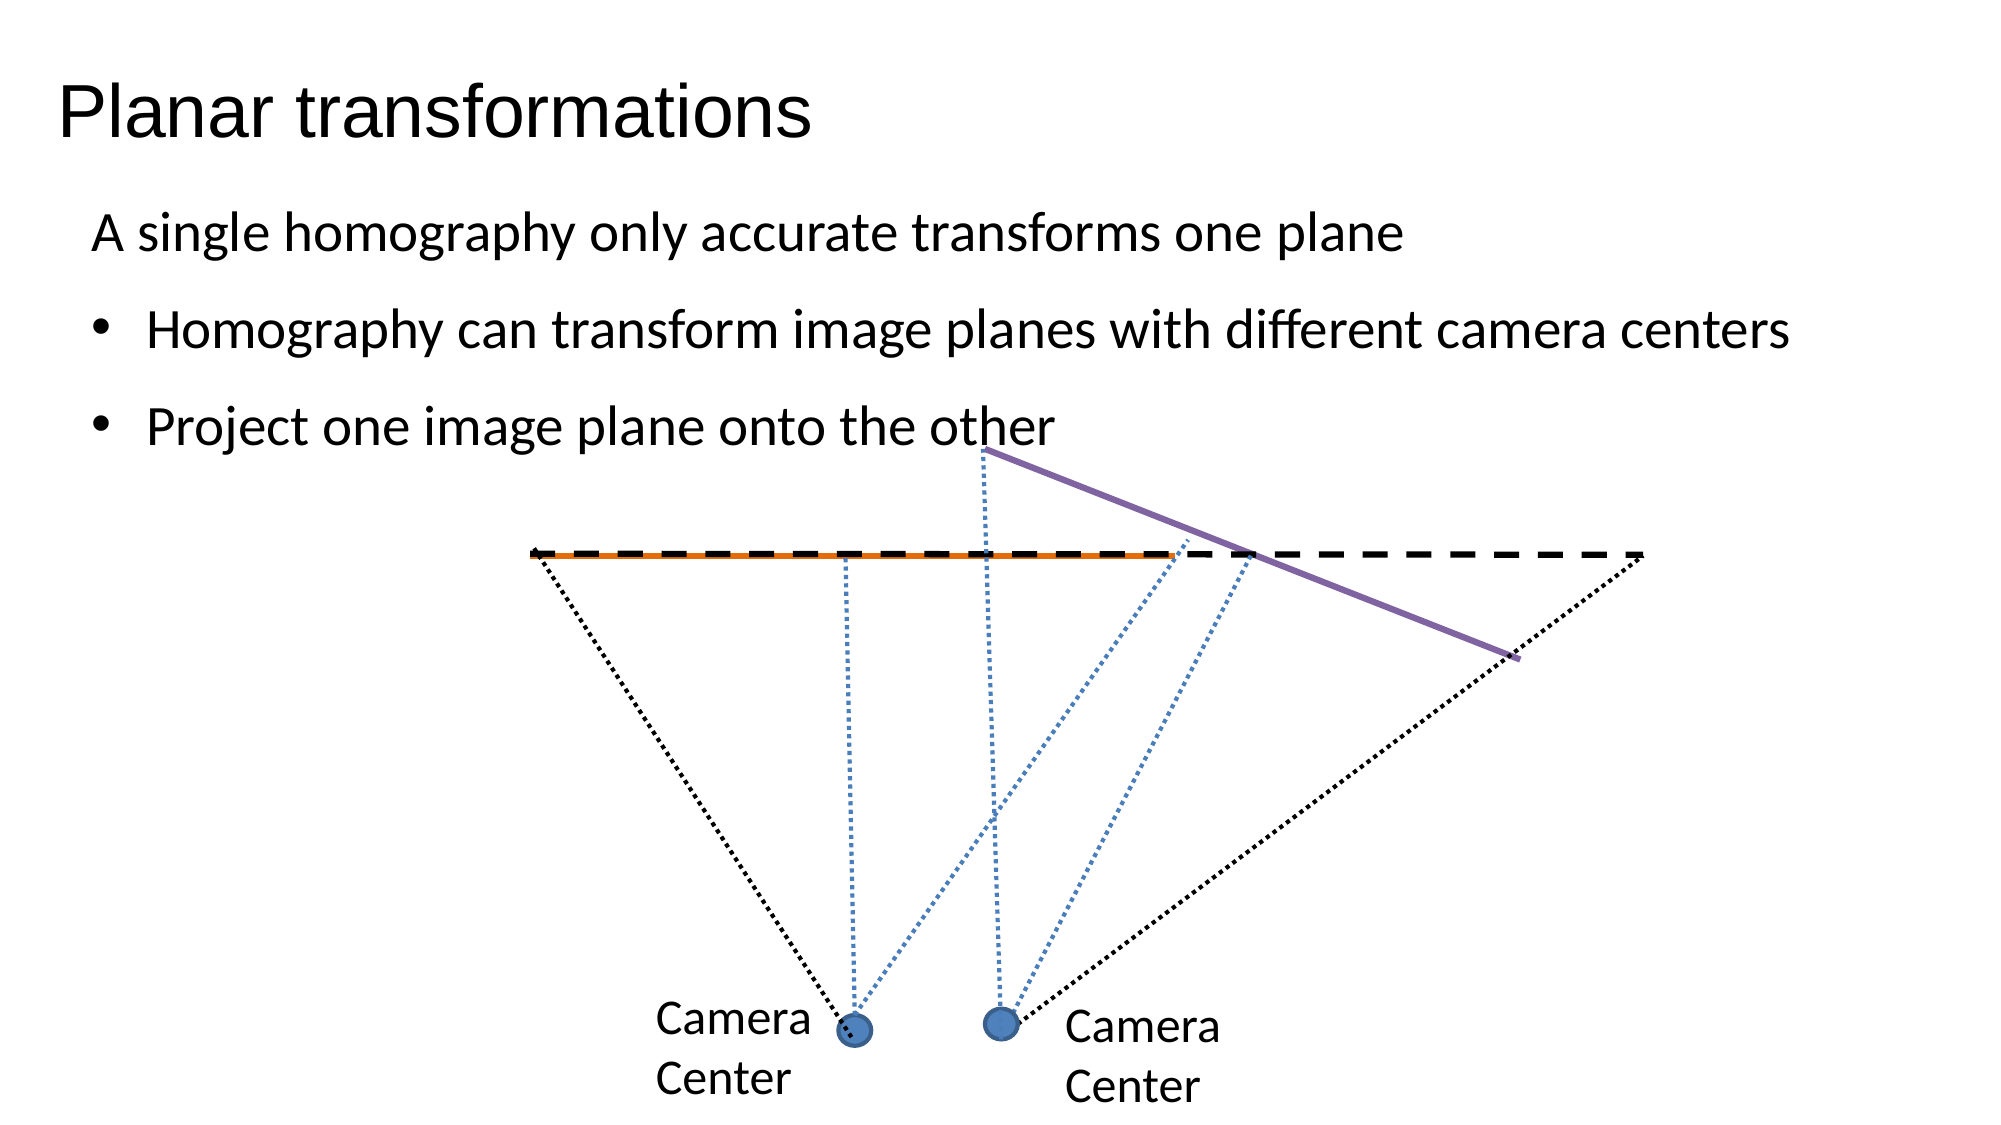

# Planar transformations
A single homography only accurate transforms one plane
Homography can transform image planes with different camera centers
Project one image plane onto the other

Camera Center
Camera Center